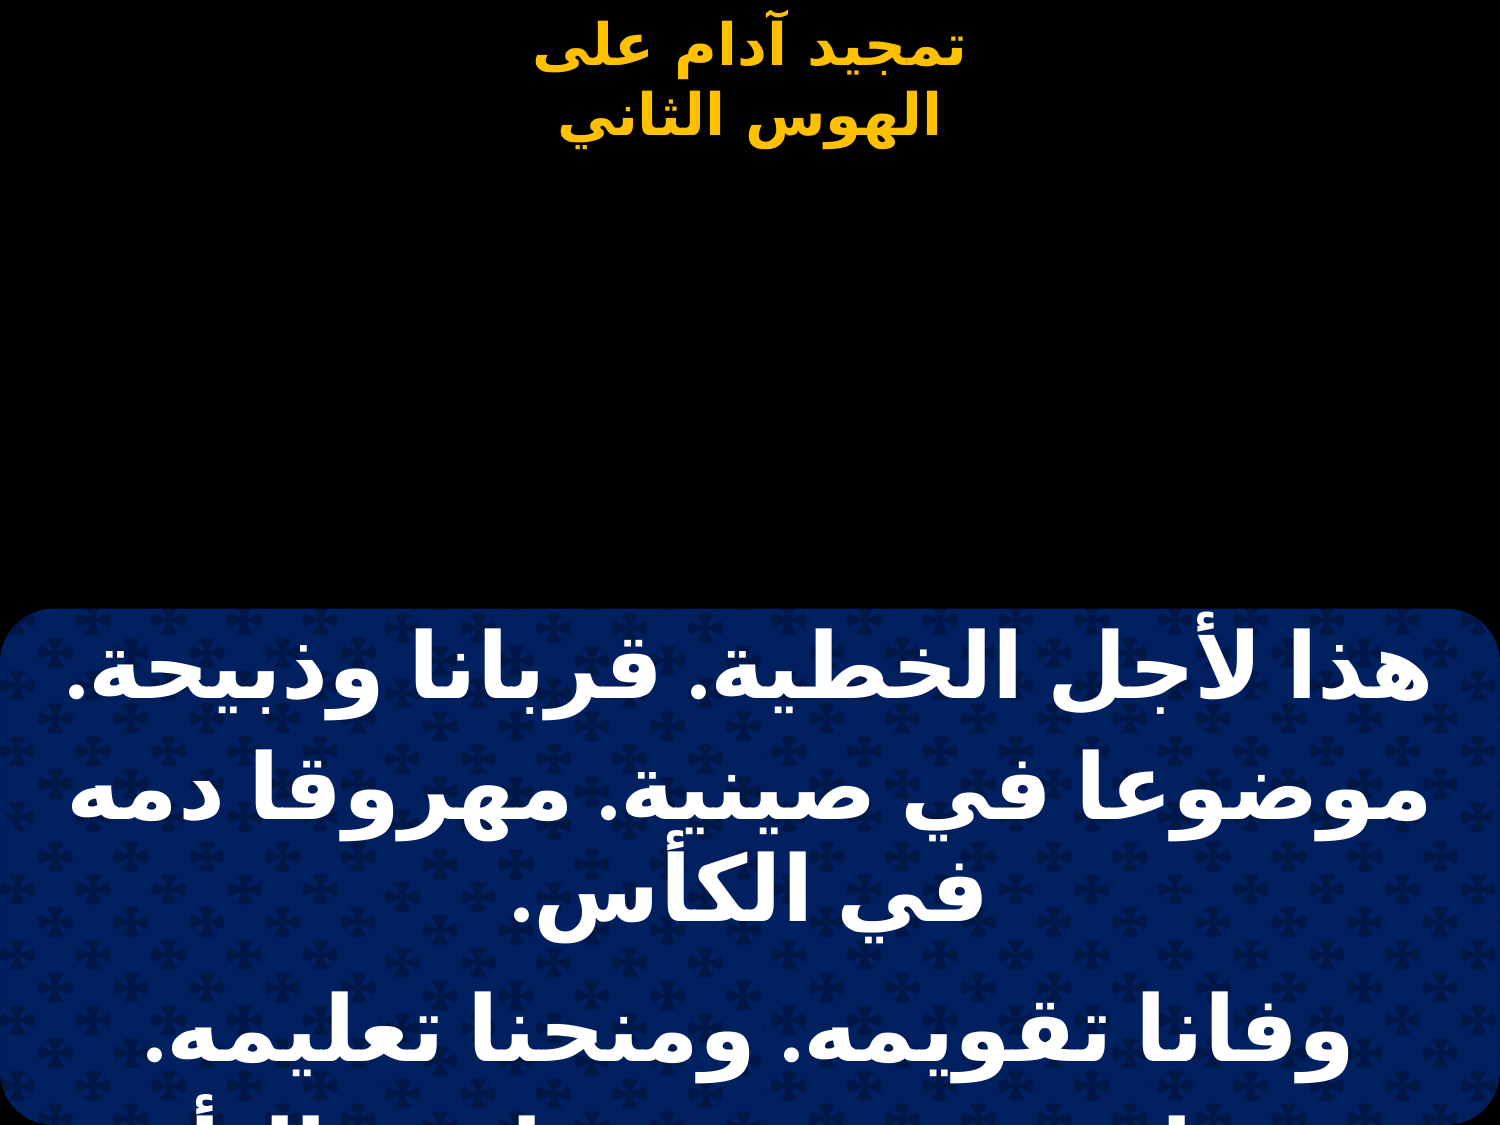

#
| هذا لأجل الخطية. قربانا وذبيحة. |
| --- |
| موضوعا في صينية. مهروقا دمه في الكأس. |
|  |
| وفانا تقويمه. ومنحنا تعليمه. |
| ووعدنا بنعيمه. ورجونا بعد اليأس. |